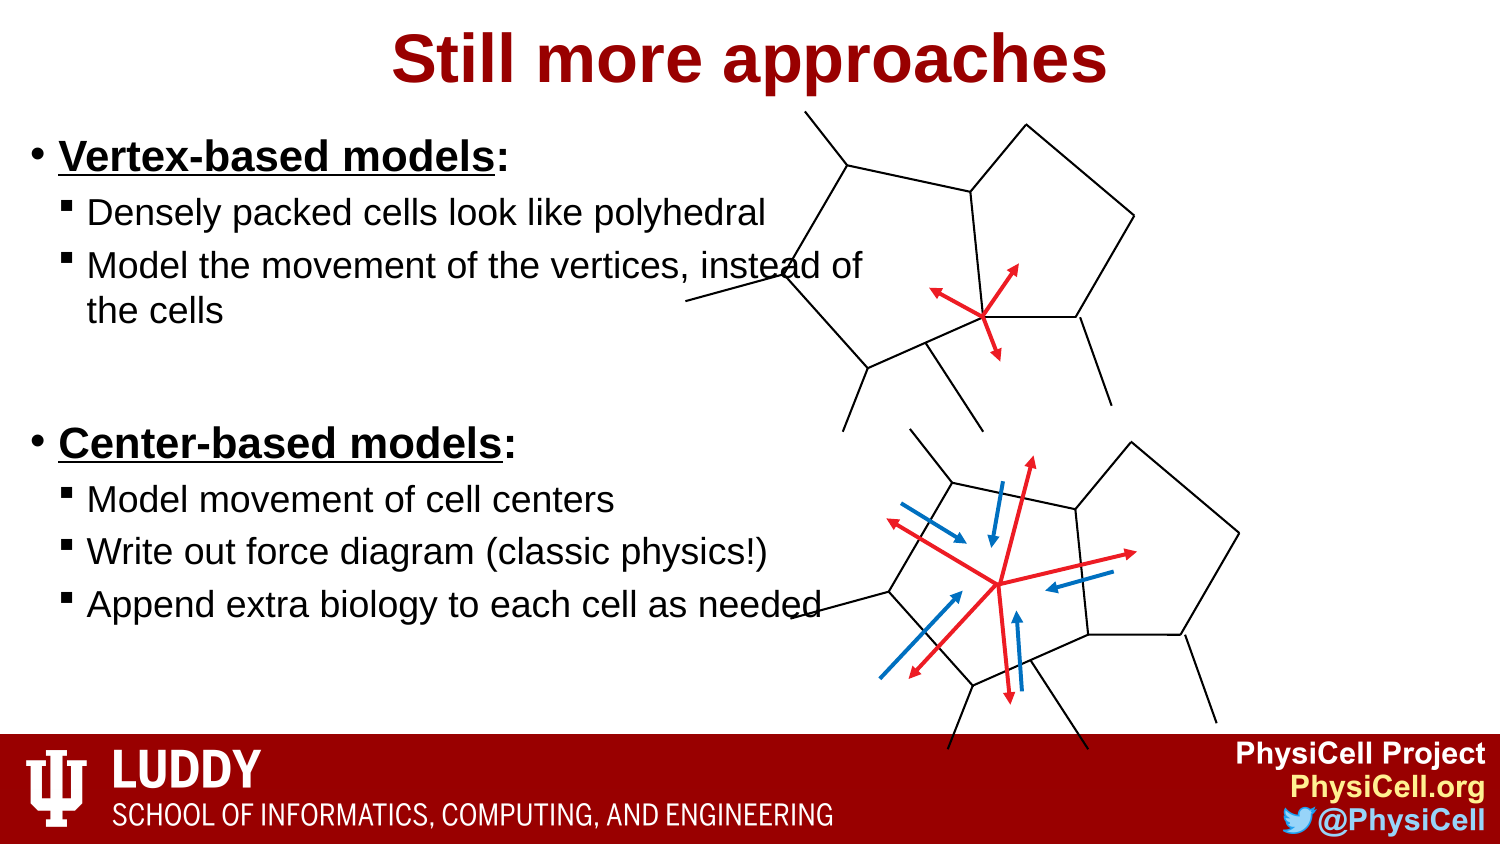

# Still more approaches
Vertex-based models:
Densely packed cells look like polyhedral
Model the movement of the vertices, instead of the cells

Center-based models:
Model movement of cell centers
Write out force diagram (classic physics!)
Append extra biology to each cell as needed